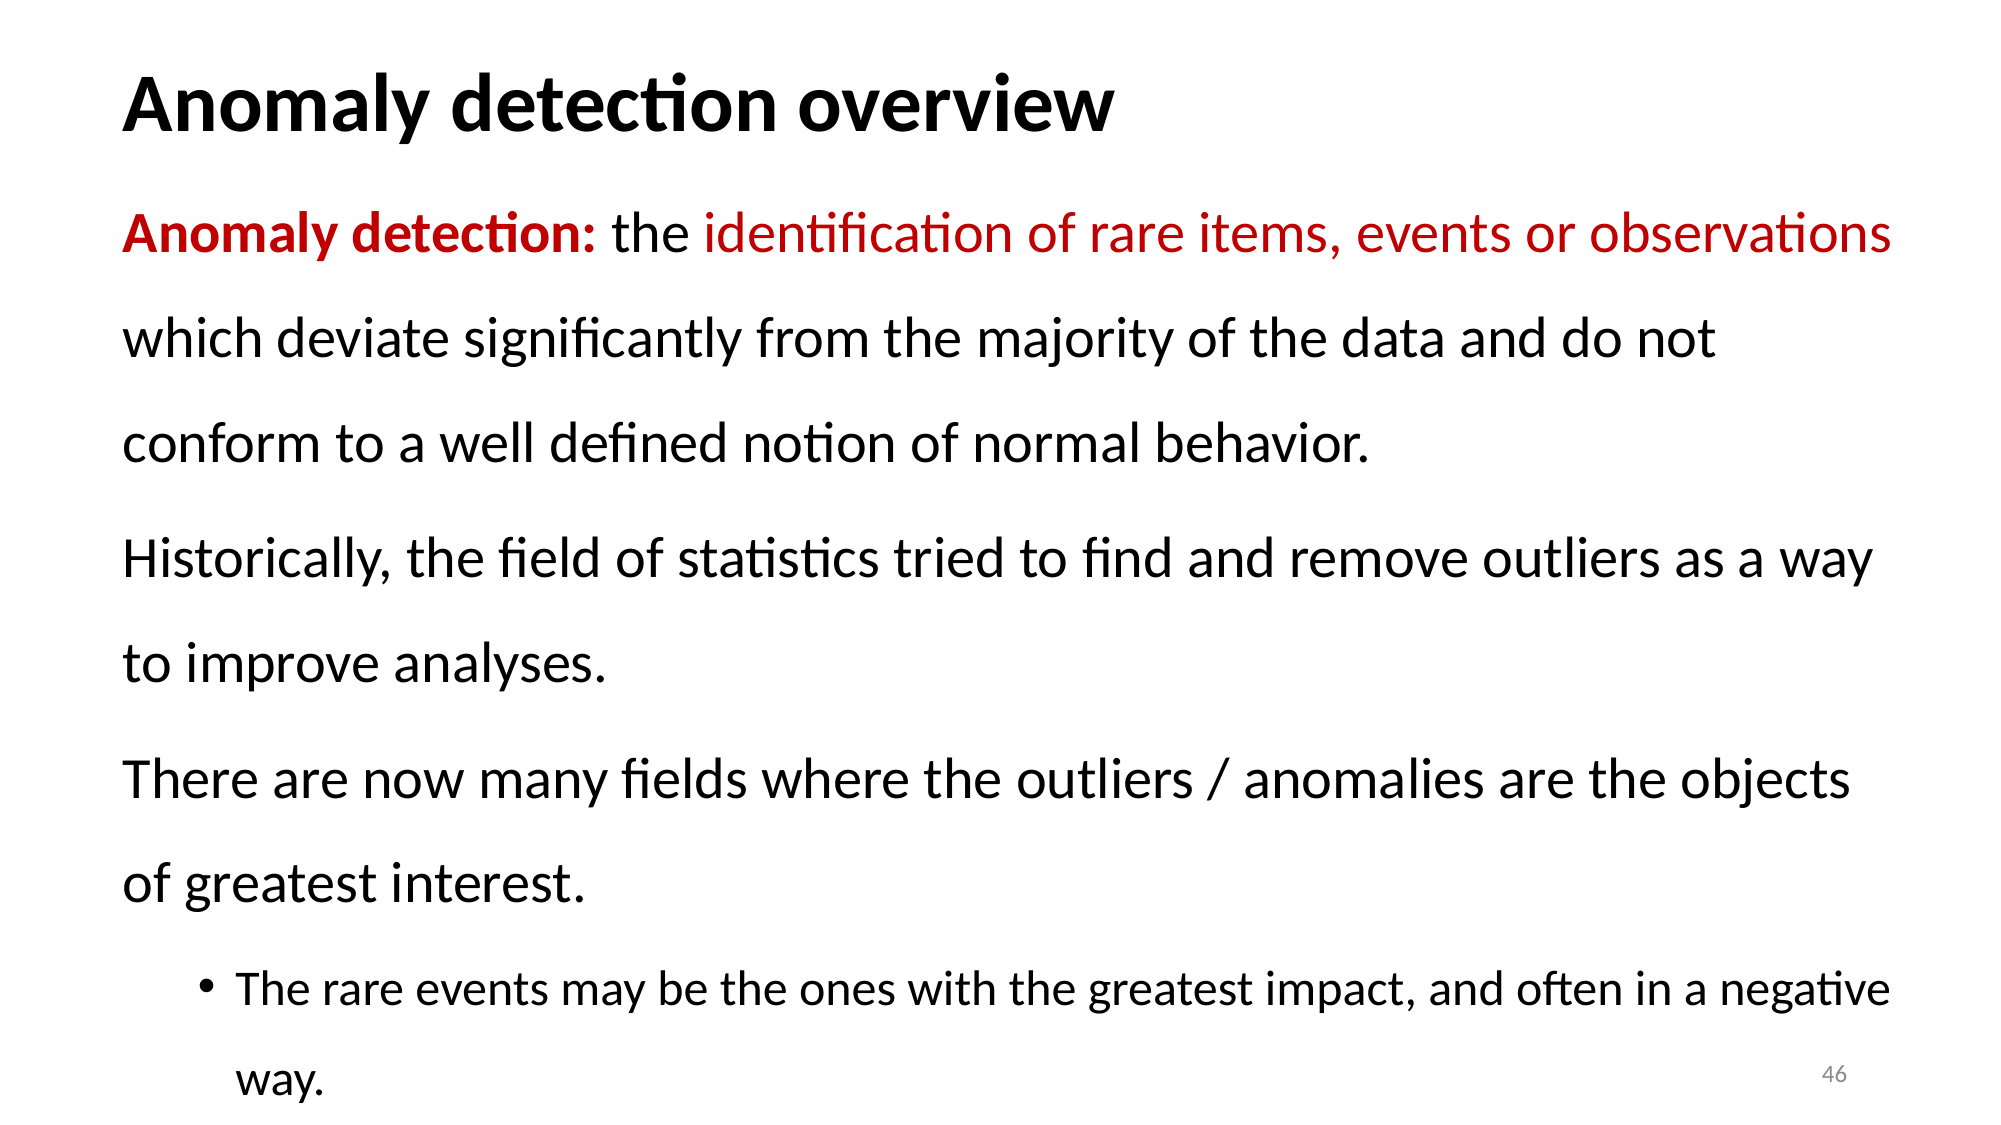

# Anomaly detection overview
Anomaly detection: the identification of rare items, events or observations which deviate significantly from the majority of the data and do not conform to a well defined notion of normal behavior.
Historically, the field of statistics tried to find and remove outliers as a way to improve analyses.
There are now many fields where the outliers / anomalies are the objects of greatest interest.
The rare events may be the ones with the greatest impact, and often in a negative way.
46